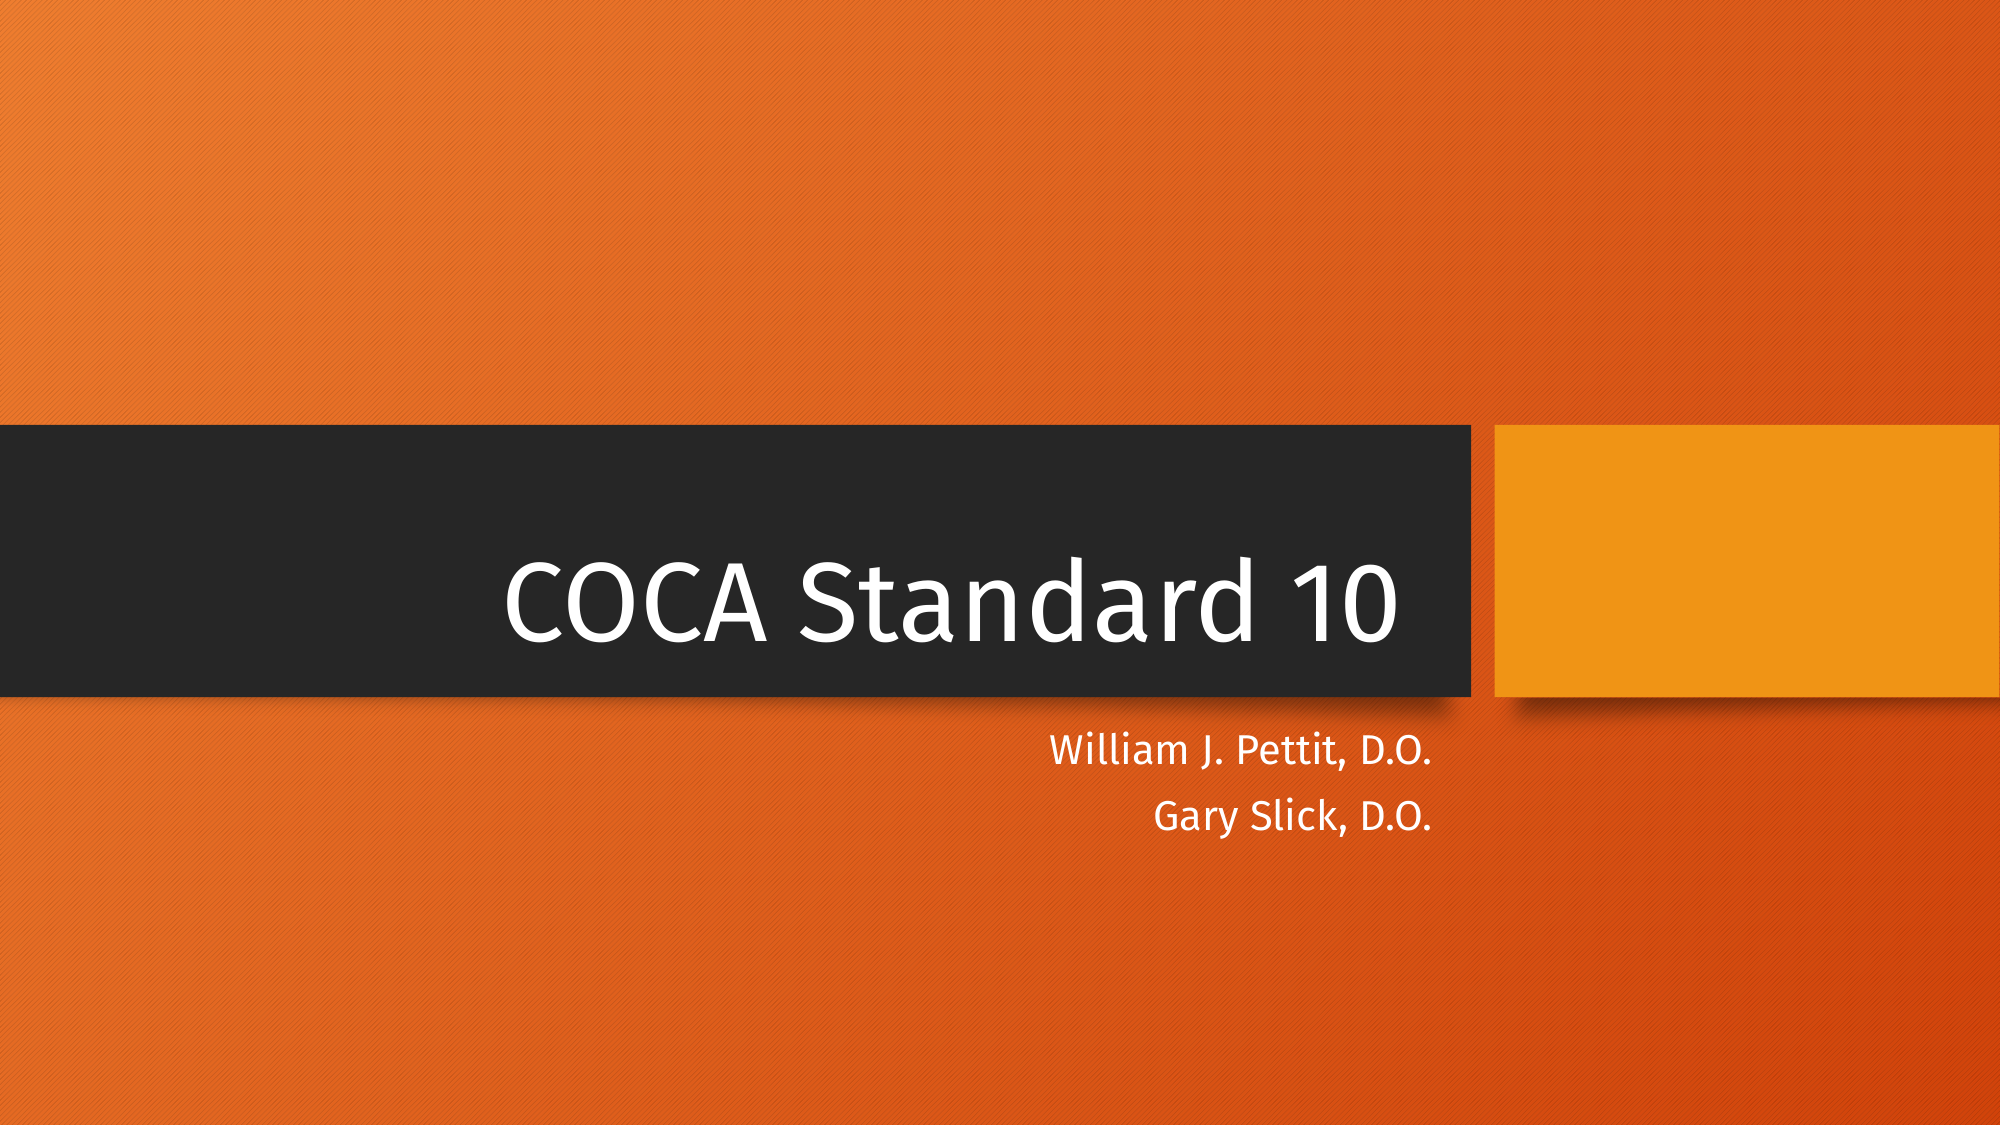

# COCA Standard 10
William J. Pettit, D.O.
Gary Slick, D.O.